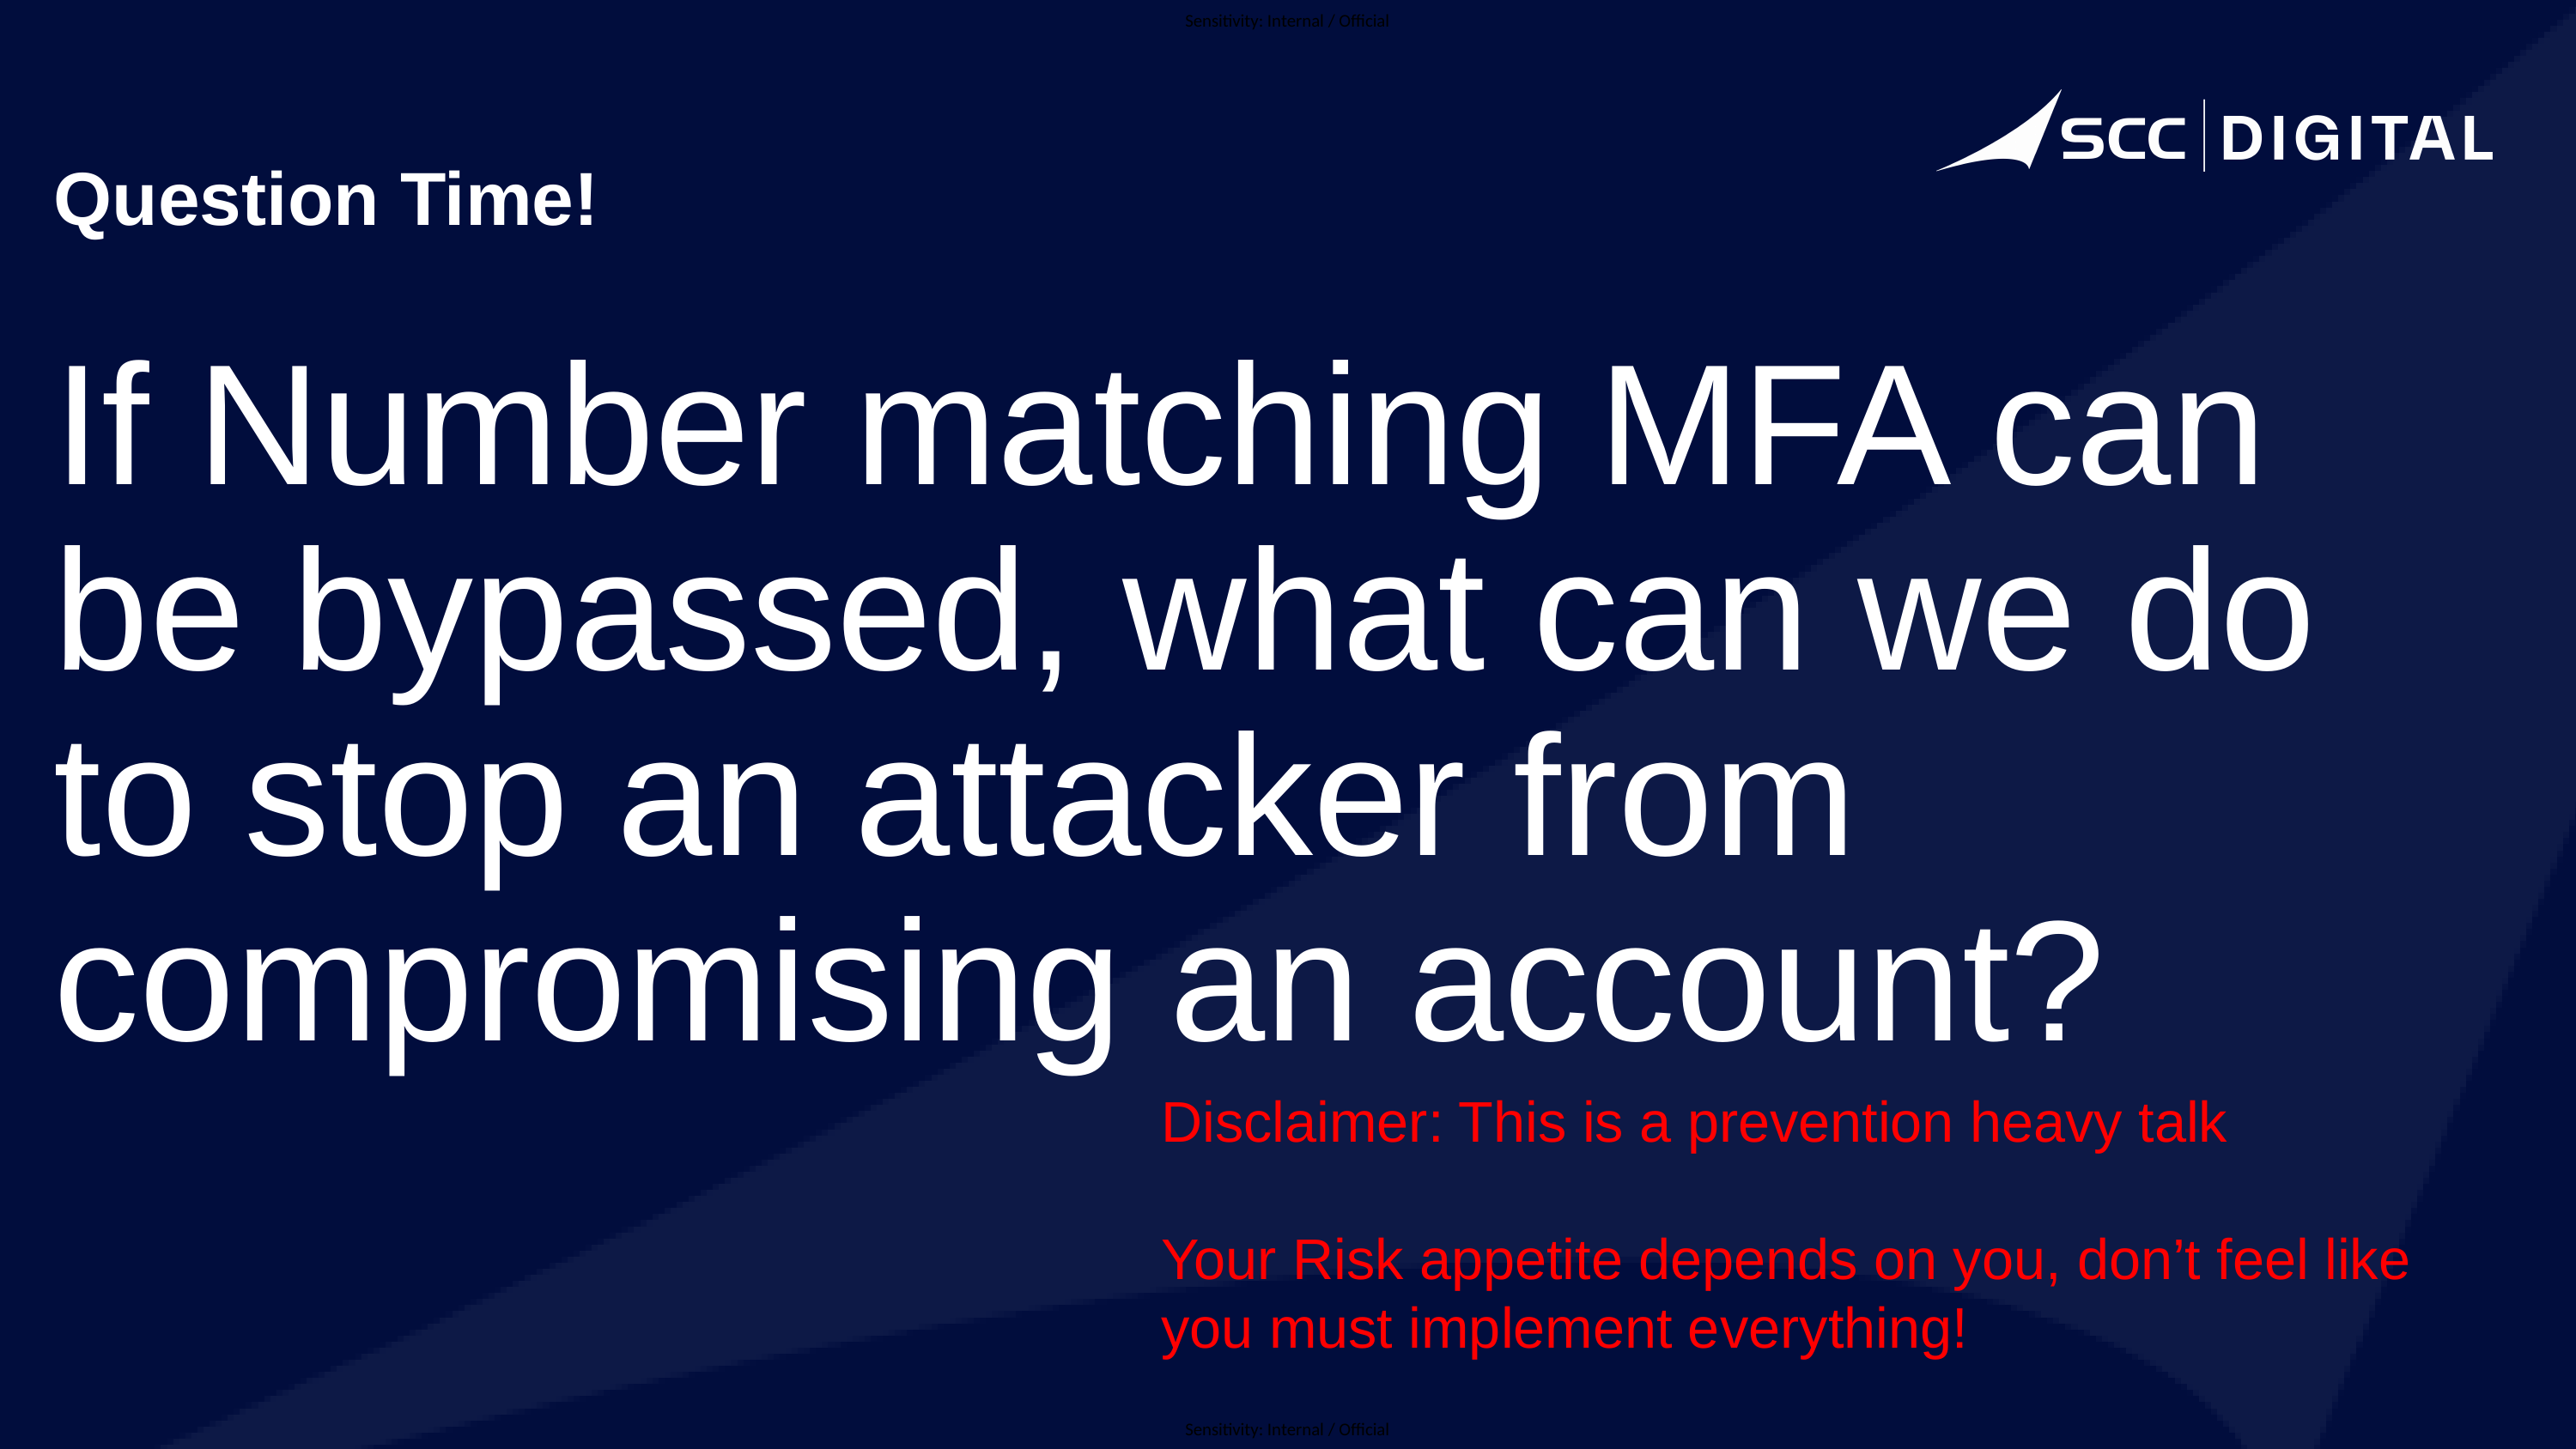

# Question Time!
If Number matching MFA can be bypassed, what can we do to stop an attacker from compromising an account?
Disclaimer: This is a prevention heavy talk

Your Risk appetite depends on you, don’t feel like you must implement everything!